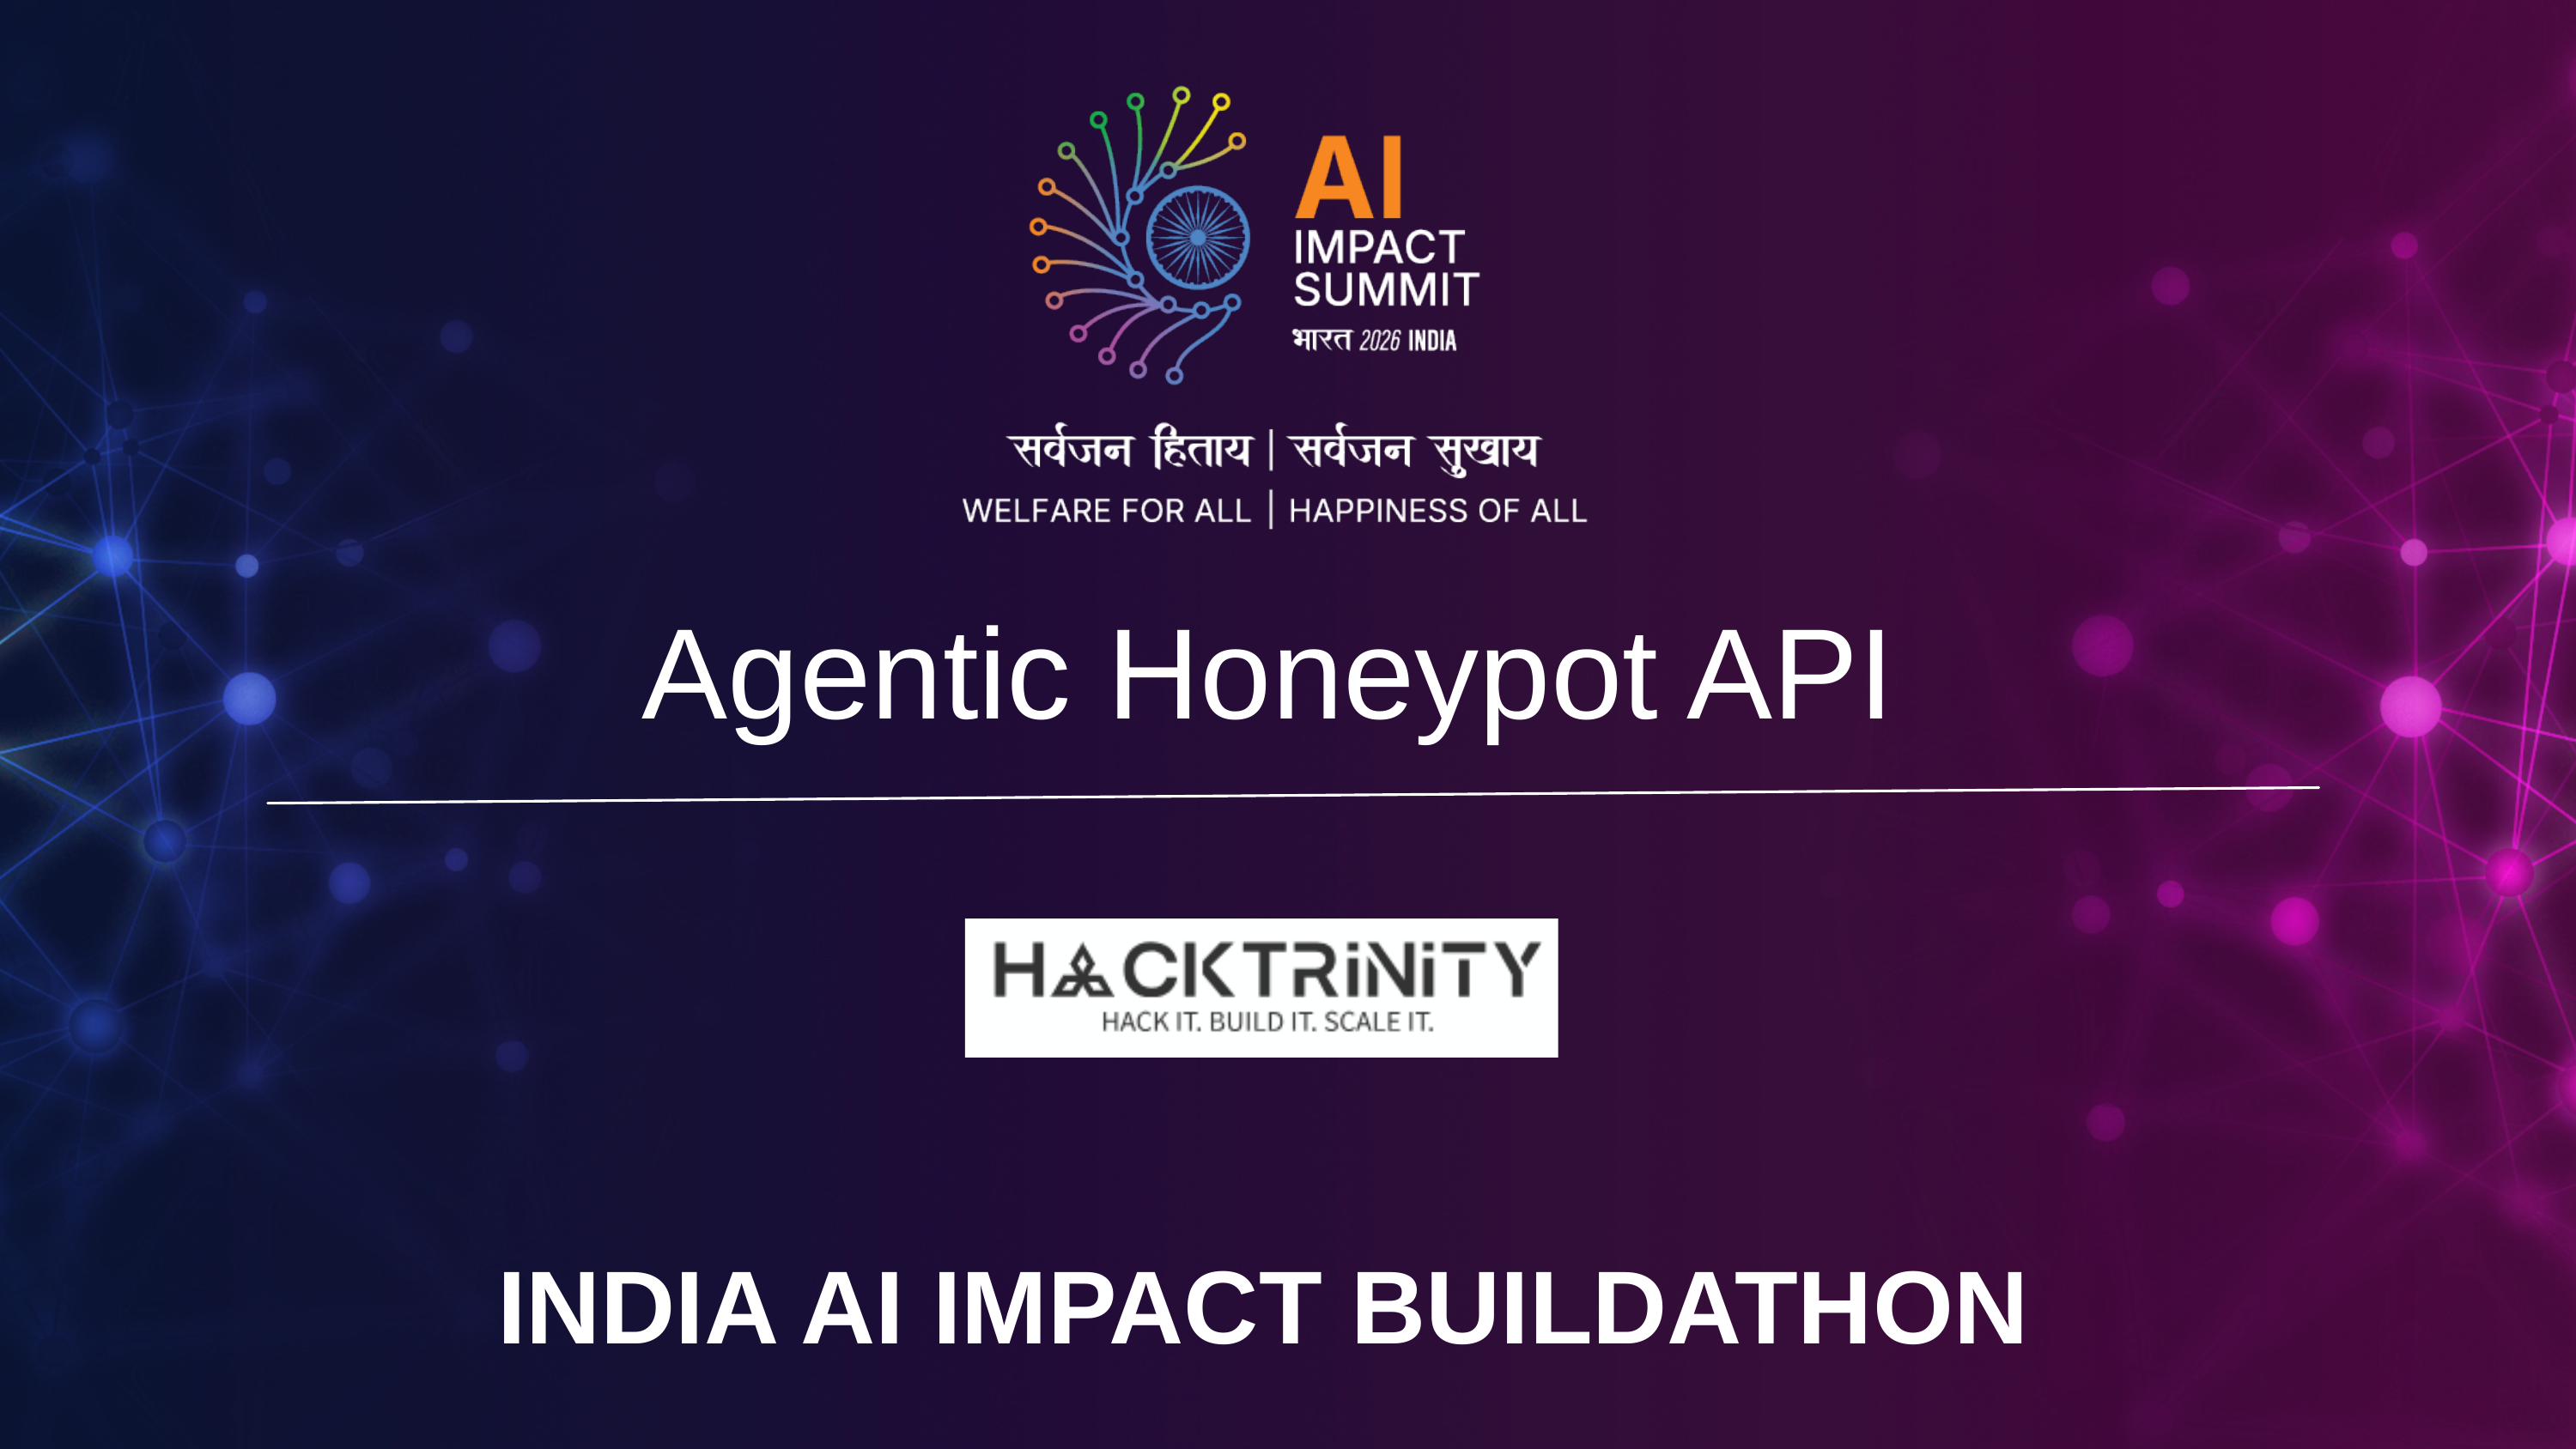

Agentic Honeypot API

INDIA AI IMPACT BUILDATHON